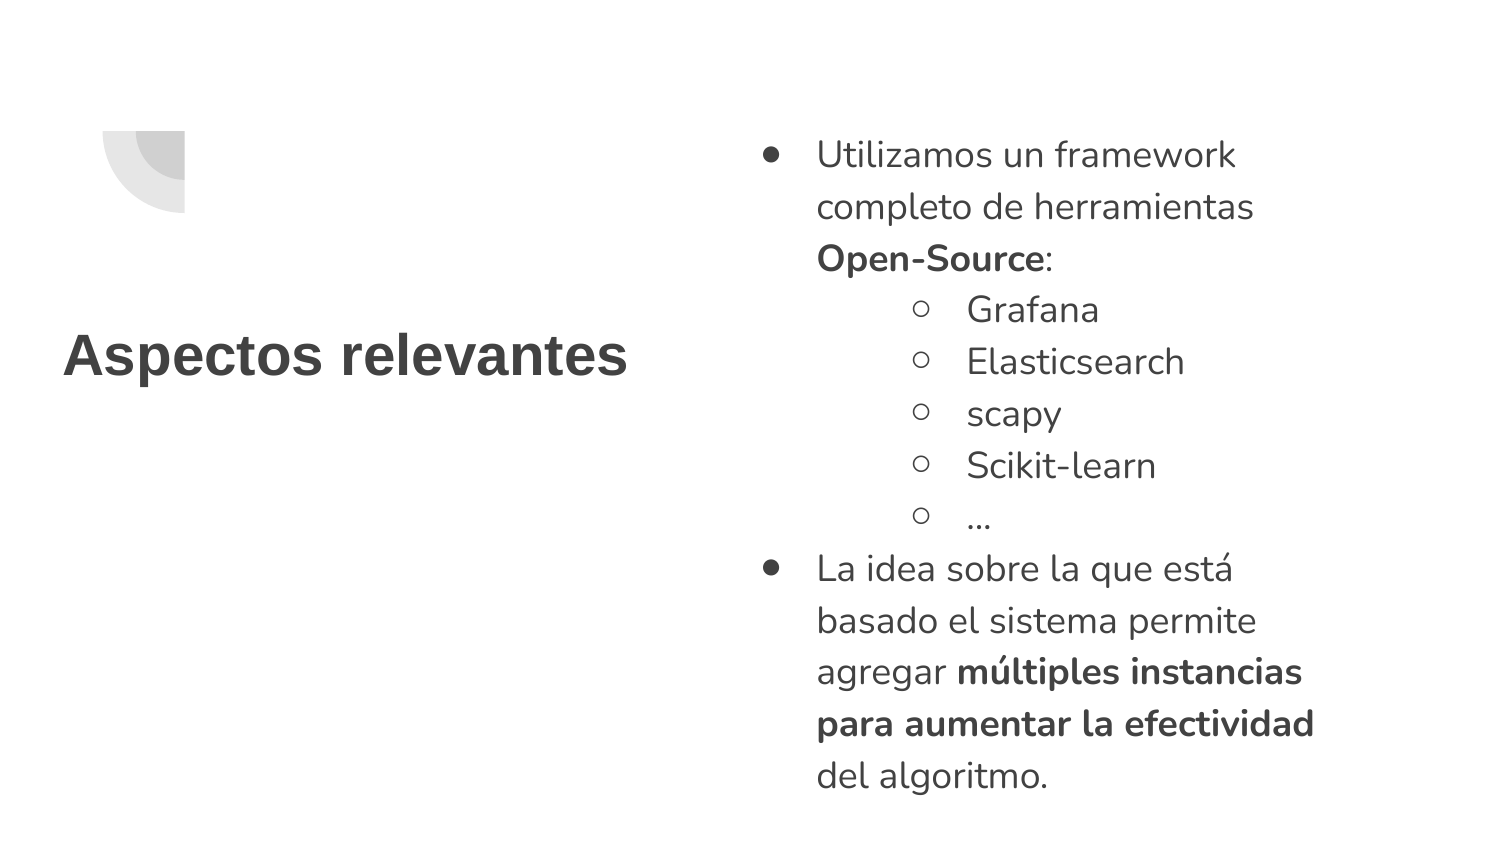

Utilizamos un framework completo de herramientas Open-Source:
Grafana
Elasticsearch
scapy
Scikit-learn
...
La idea sobre la que está basado el sistema permite agregar múltiples instancias para aumentar la efectividad del algoritmo.
# Aspectos relevantes